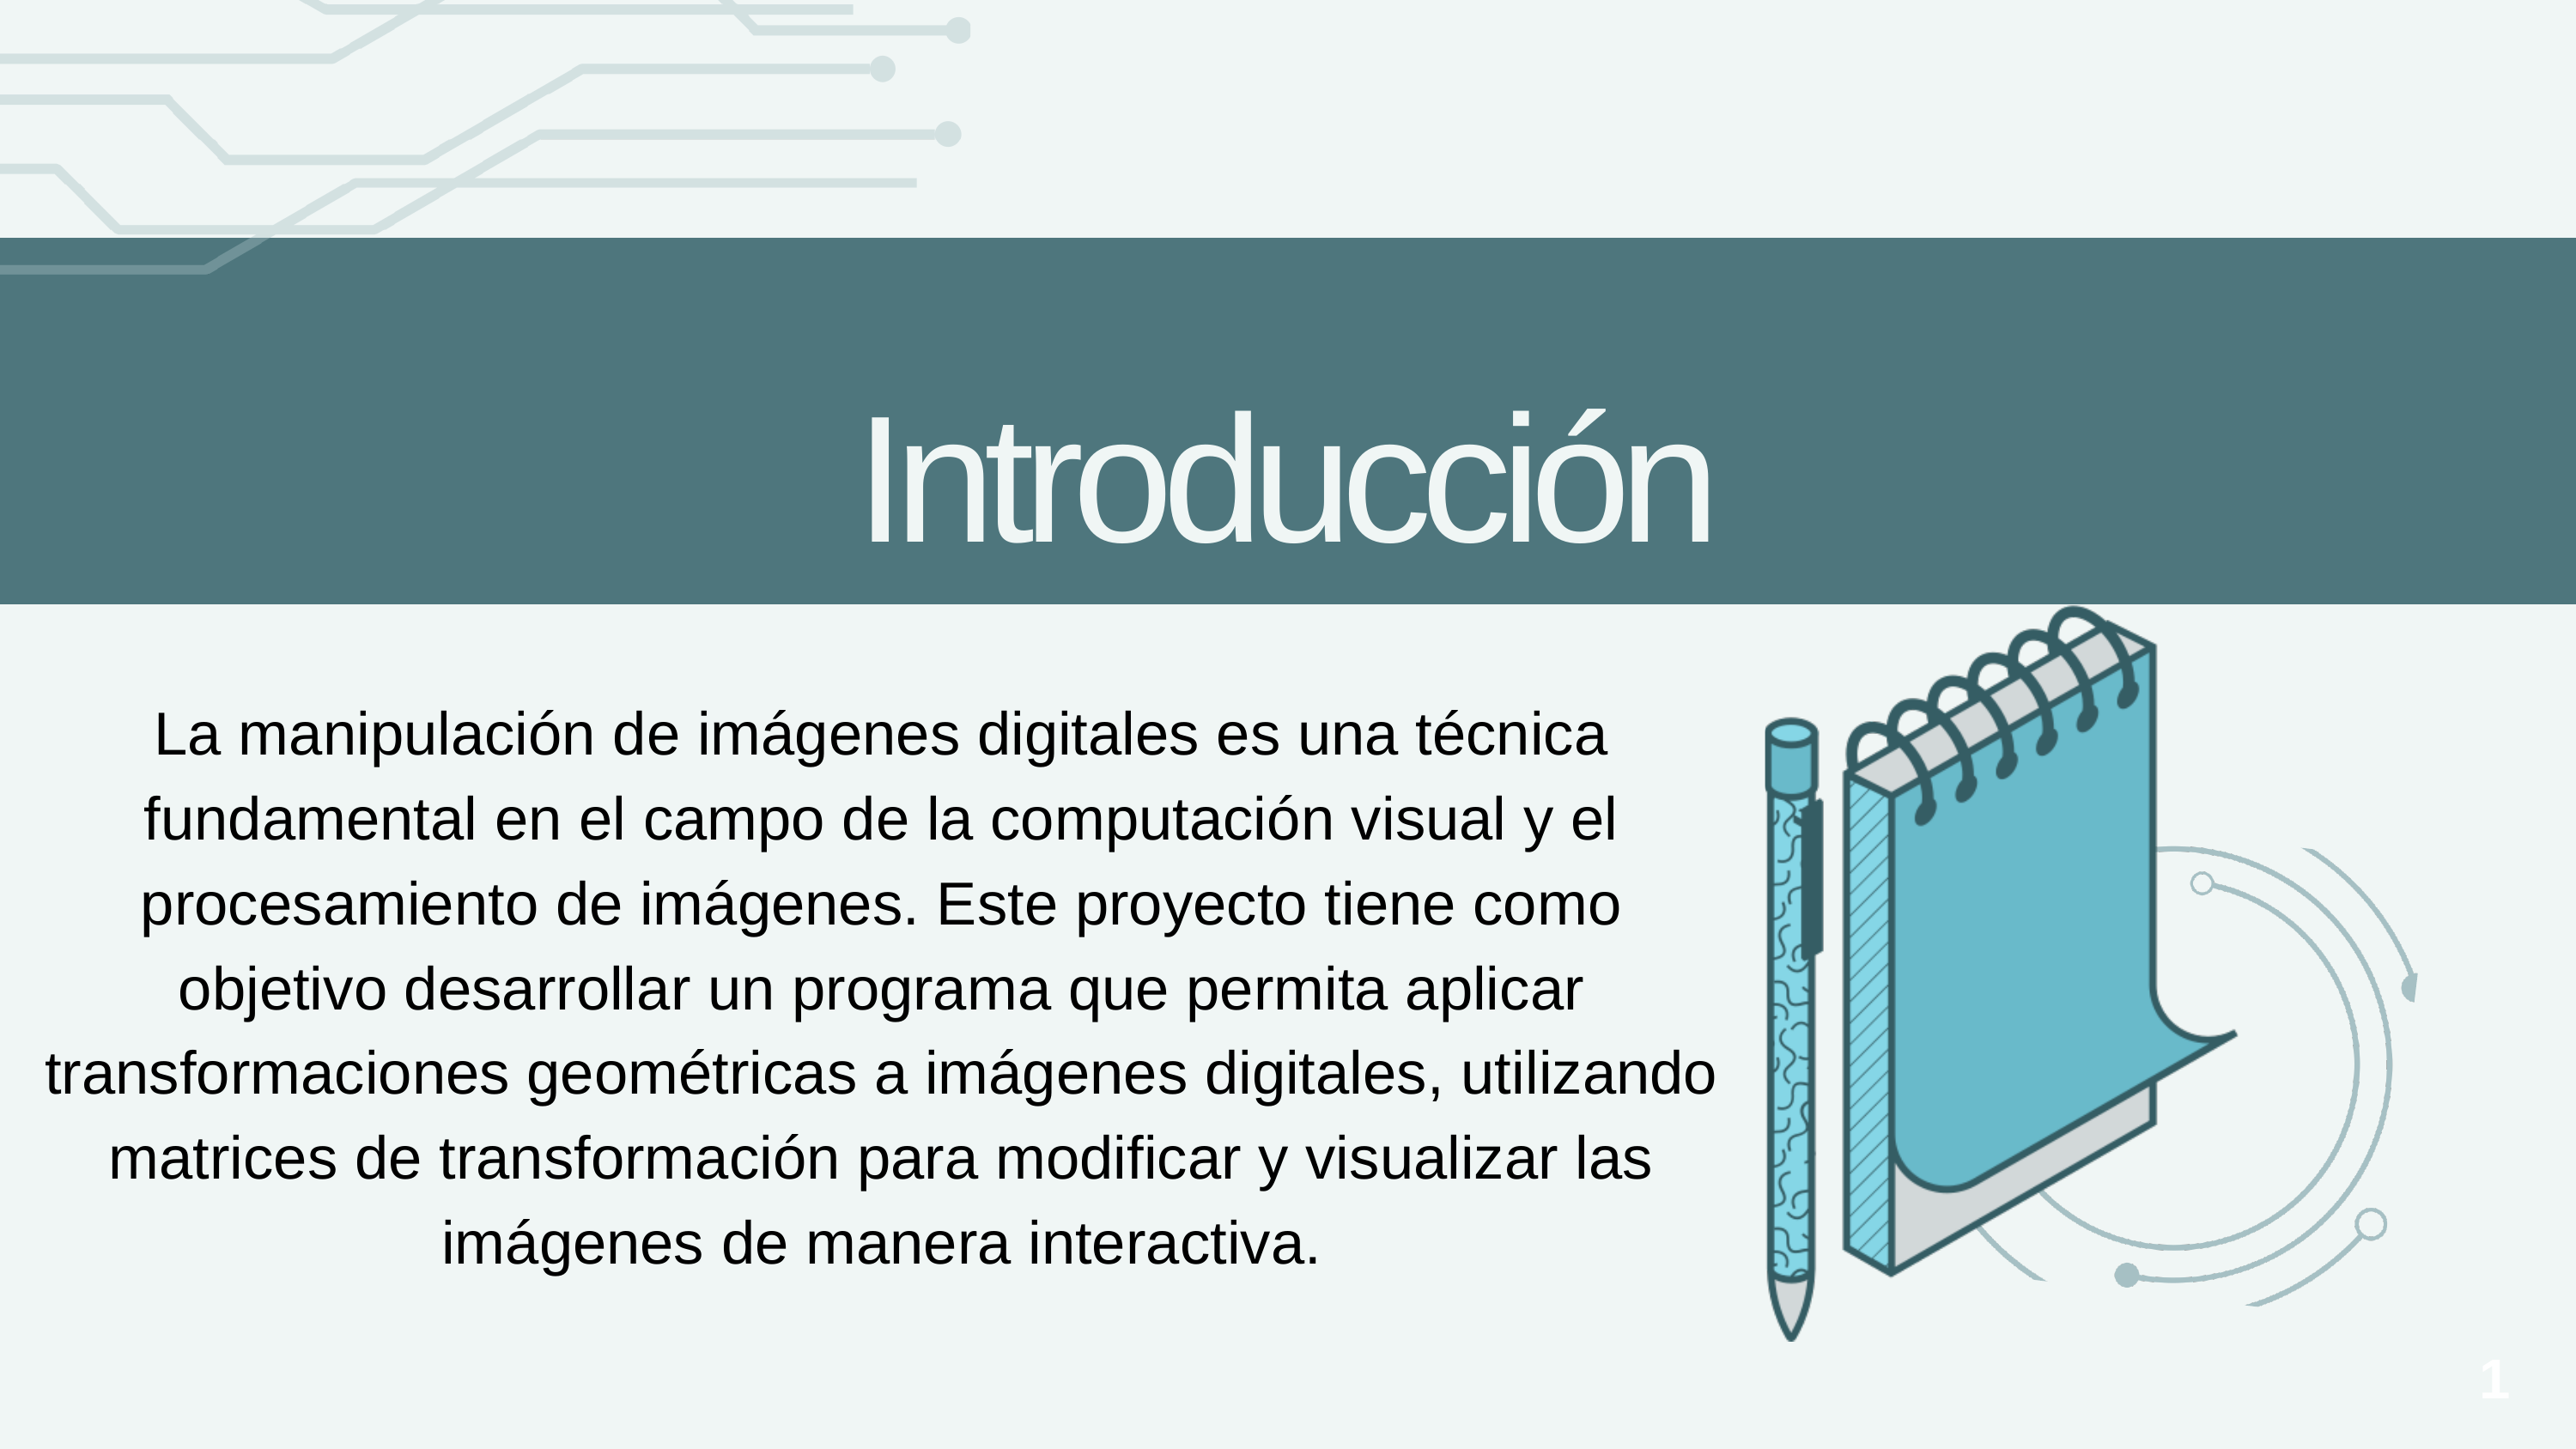

Introducción

La manipulación de imágenes digitales es una técnica fundamental en el campo de la computación visual y el procesamiento de imágenes. Este proyecto tiene como objetivo desarrollar un programa que permita aplicar transformaciones geométricas a imágenes digitales, utilizando matrices de transformación para modificar y visualizar las imágenes de manera interactiva.

1